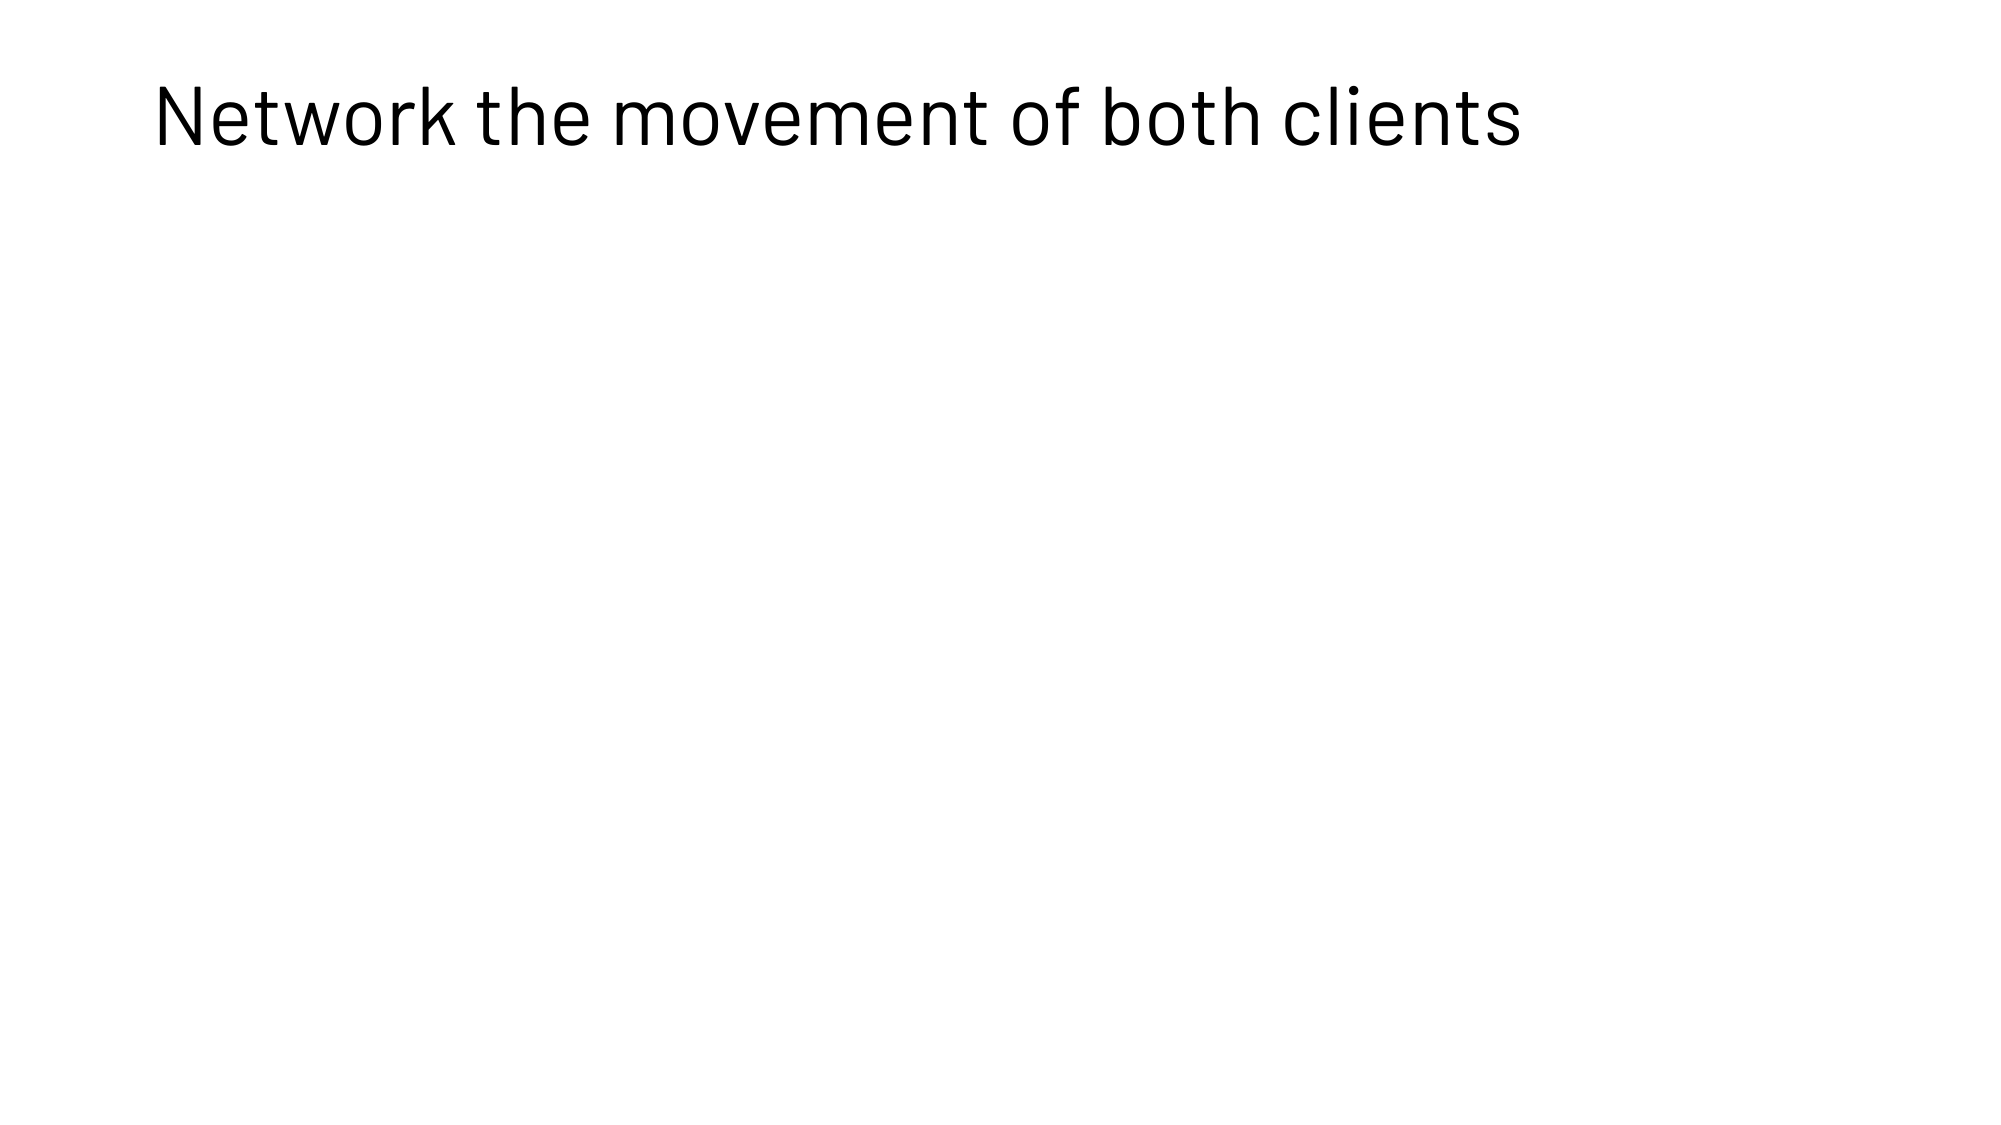

# Network the movement of both clients